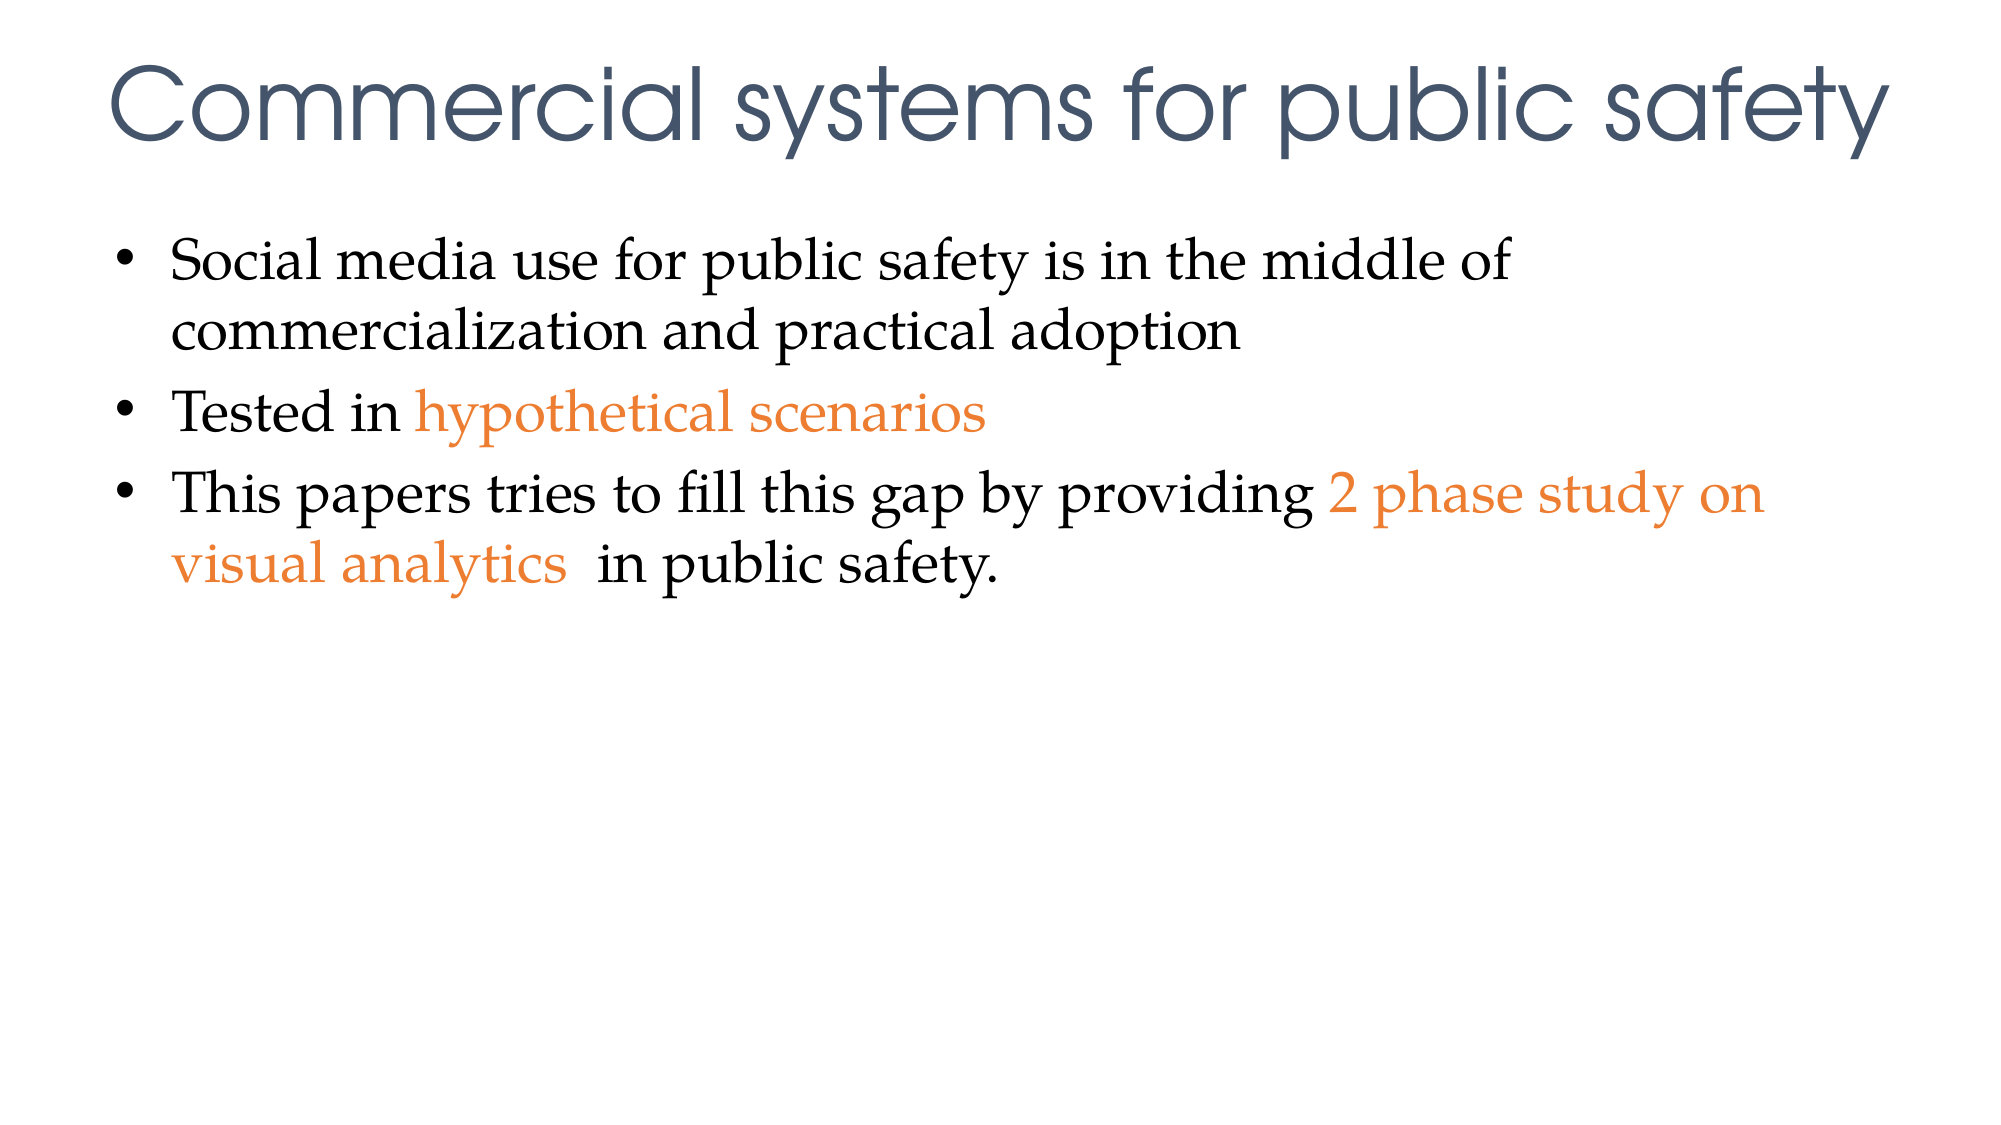

# Commercial systems for public safety
Social media use for public safety is in the middle of commercialization and practical adoption
Tested in hypothetical scenarios
This papers tries to fill this gap by providing 2 phase study on visual analytics  in public safety.